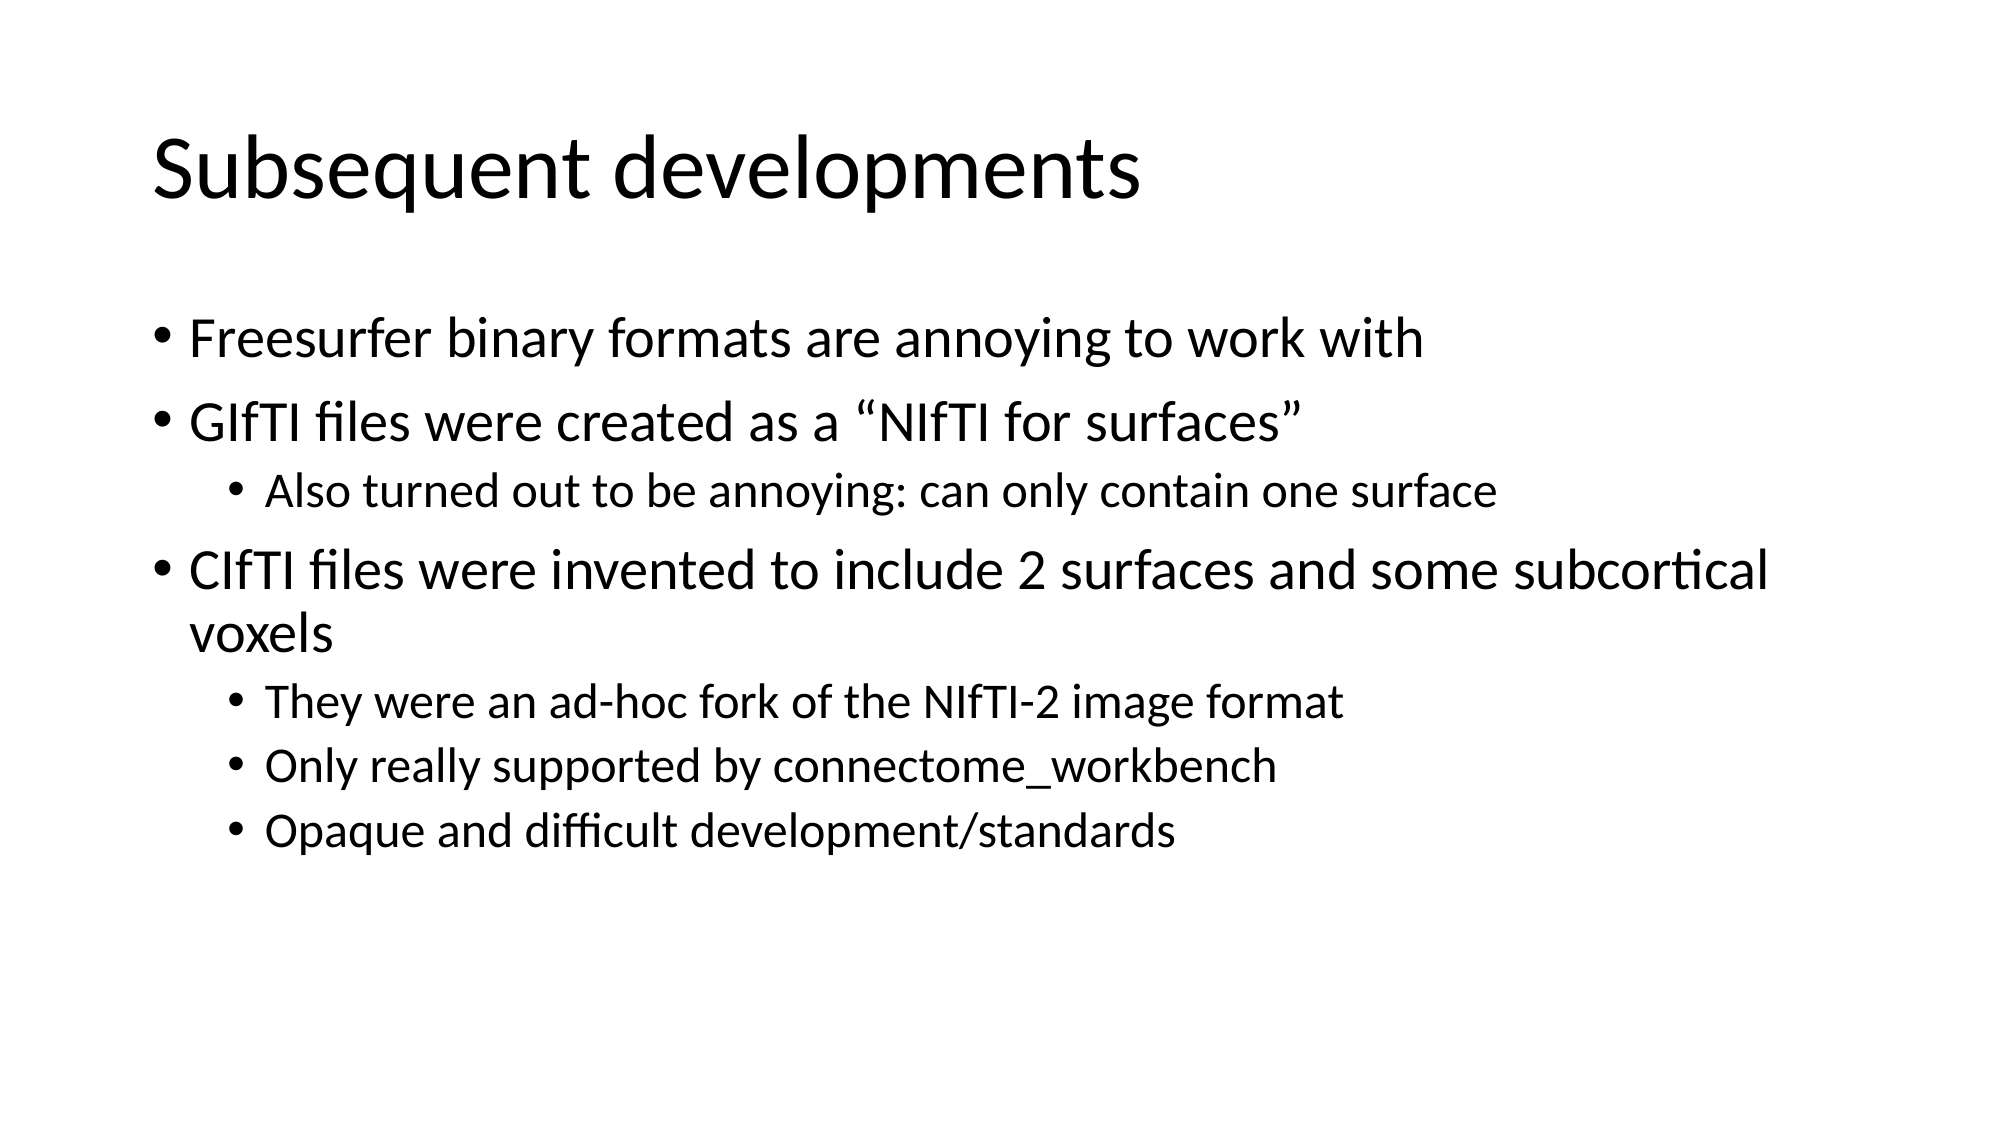

# Subsequent developments
Freesurfer binary formats are annoying to work with
GIfTI files were created as a “NIfTI for surfaces”
Also turned out to be annoying: can only contain one surface
CIfTI files were invented to include 2 surfaces and some subcortical voxels
They were an ad-hoc fork of the NIfTI-2 image format
Only really supported by connectome_workbench
Opaque and difficult development/standards